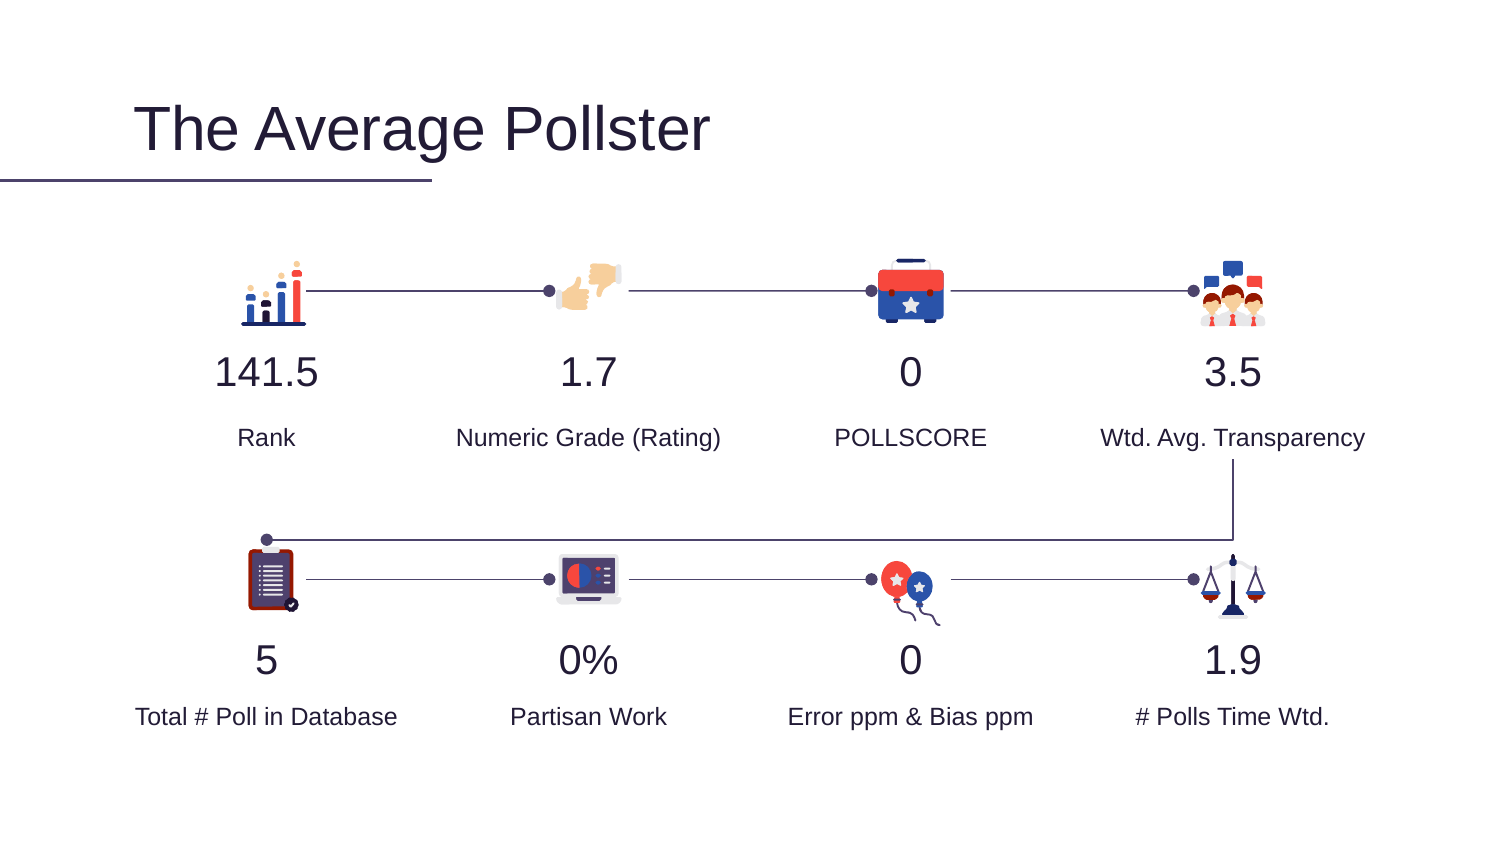

# The Average Pollster

141.5
1.7
0
3.5
Rank
Numeric Grade (Rating)
POLLSCORE
Wtd. Avg. Transparency

5
0%
0
1.9
Total # Poll in Database
Partisan Work
Error ppm & Bias ppm
# Polls Time Wtd.